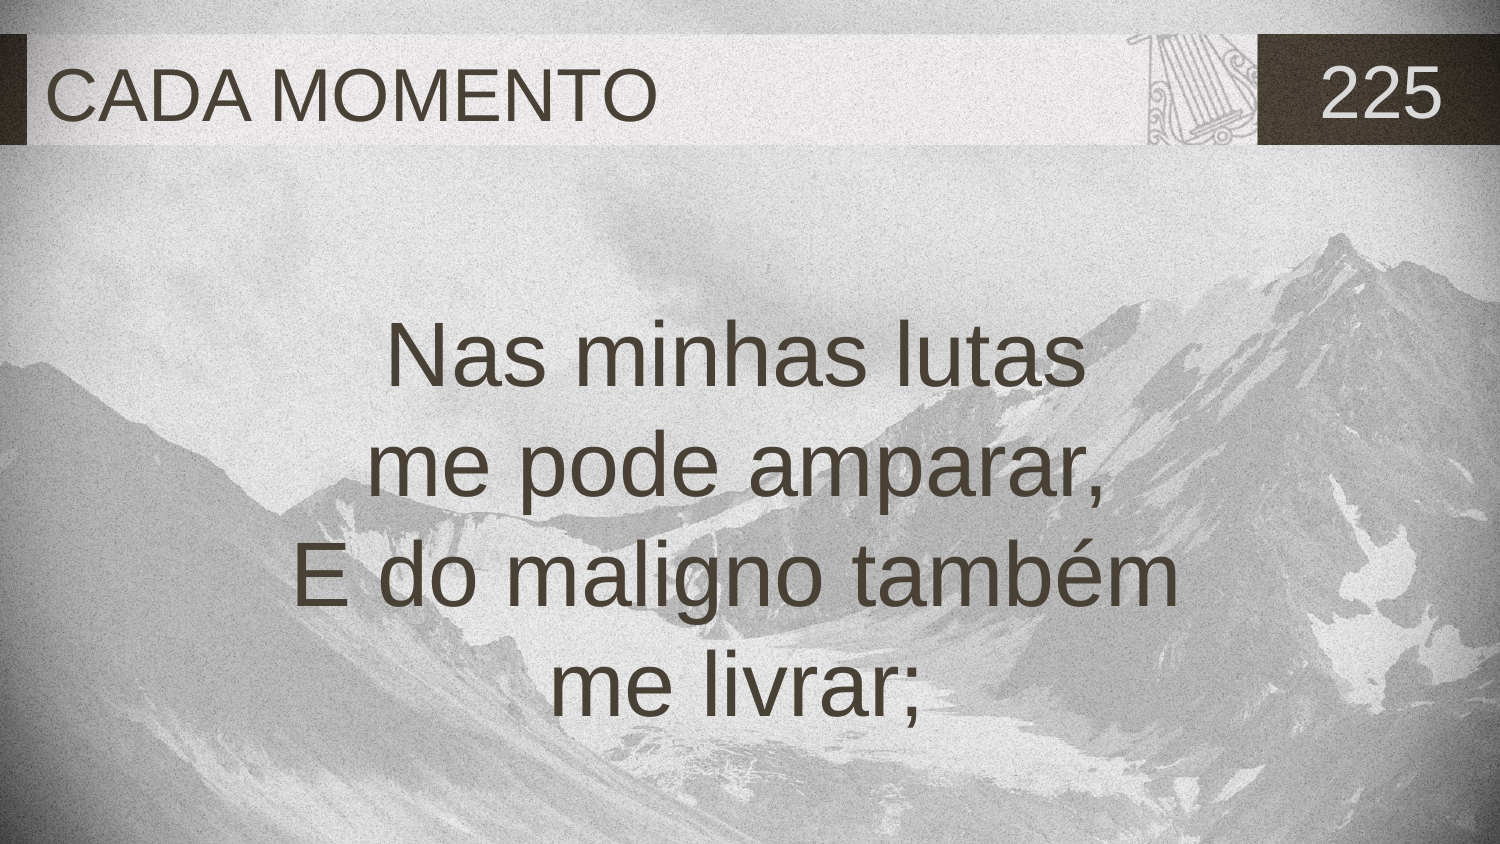

# CADA MOMENTO
225
Nas minhas lutas
me pode amparar,
E do maligno também
me livrar;